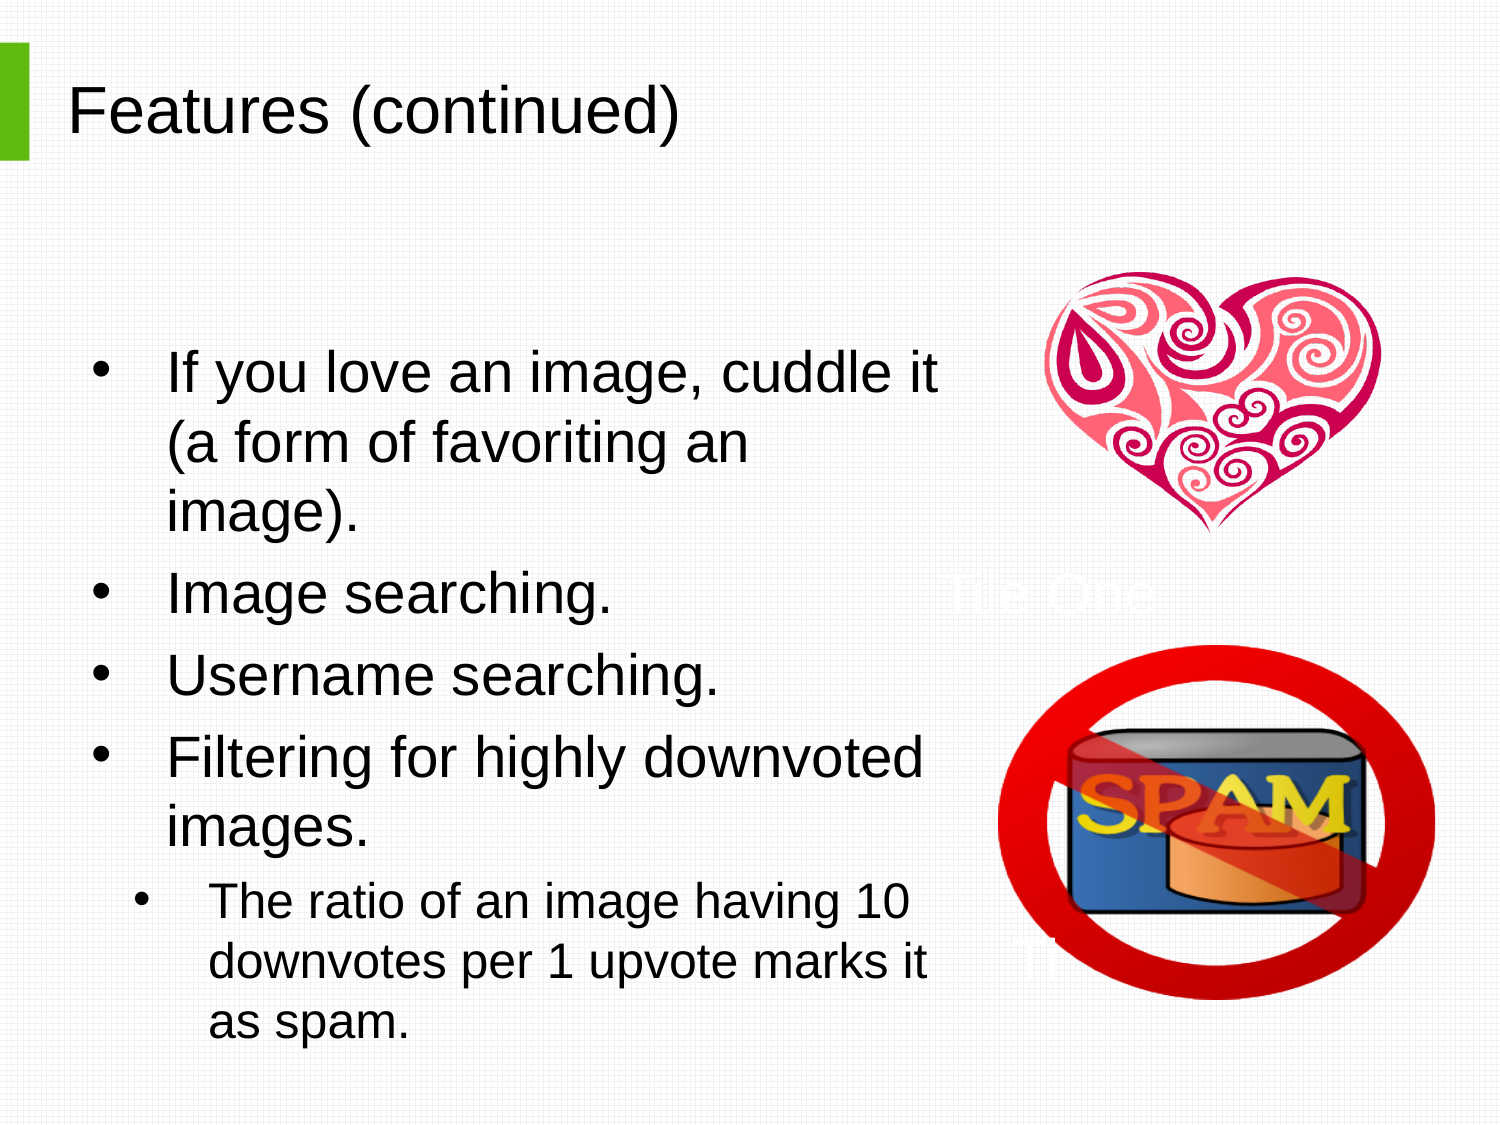

# Features (continued)
Tile One
If you love an image, cuddle it (a form of favoriting an image).
Image searching.
Username searching.
Filtering for highly downvoted images.
The ratio of an image having 10 downvotes per 1 upvote marks it as spam.

Ti